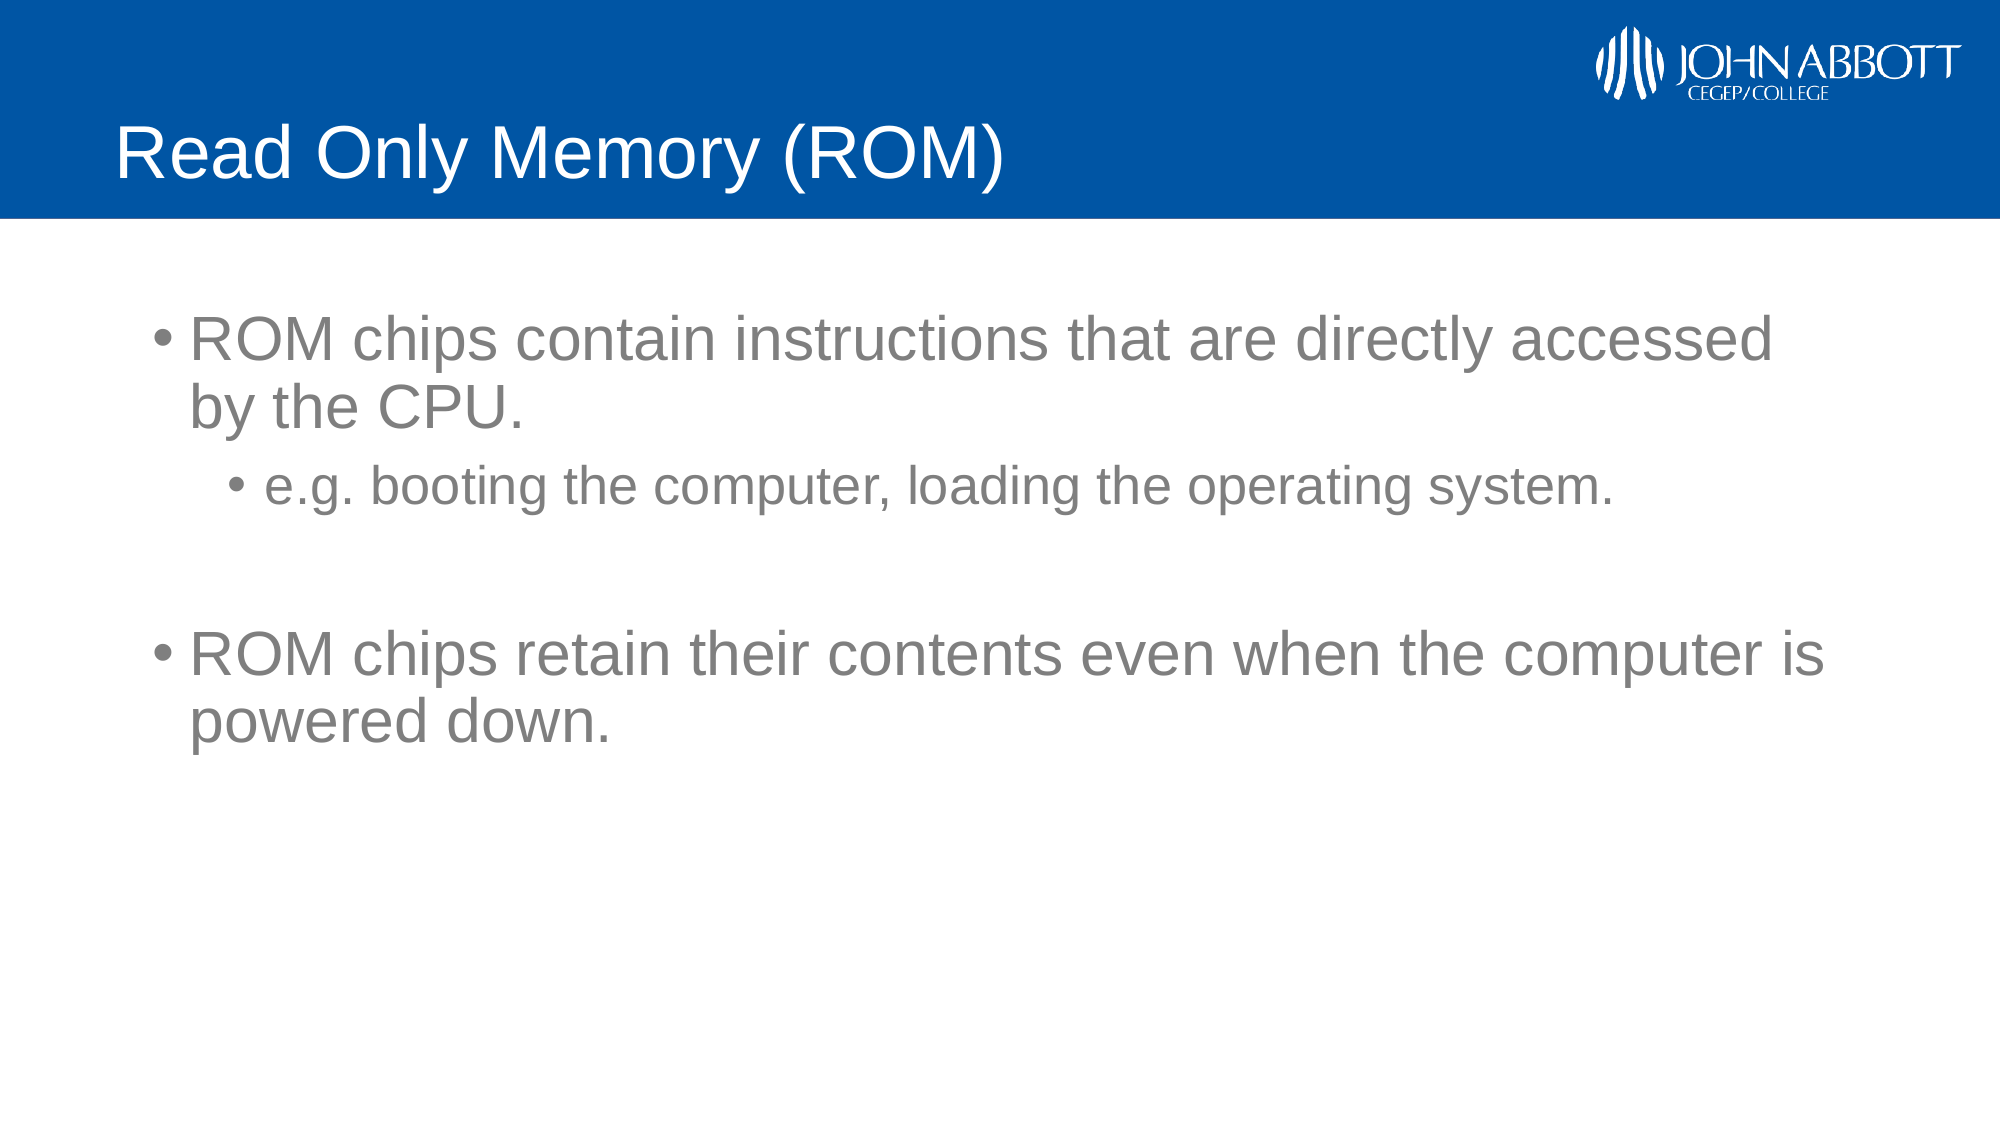

# Read Only Memory (ROM)
ROM chips contain instructions that are directly accessed by the CPU.
e.g. booting the computer, loading the operating system.

ROM chips retain their contents even when the computer is powered down.